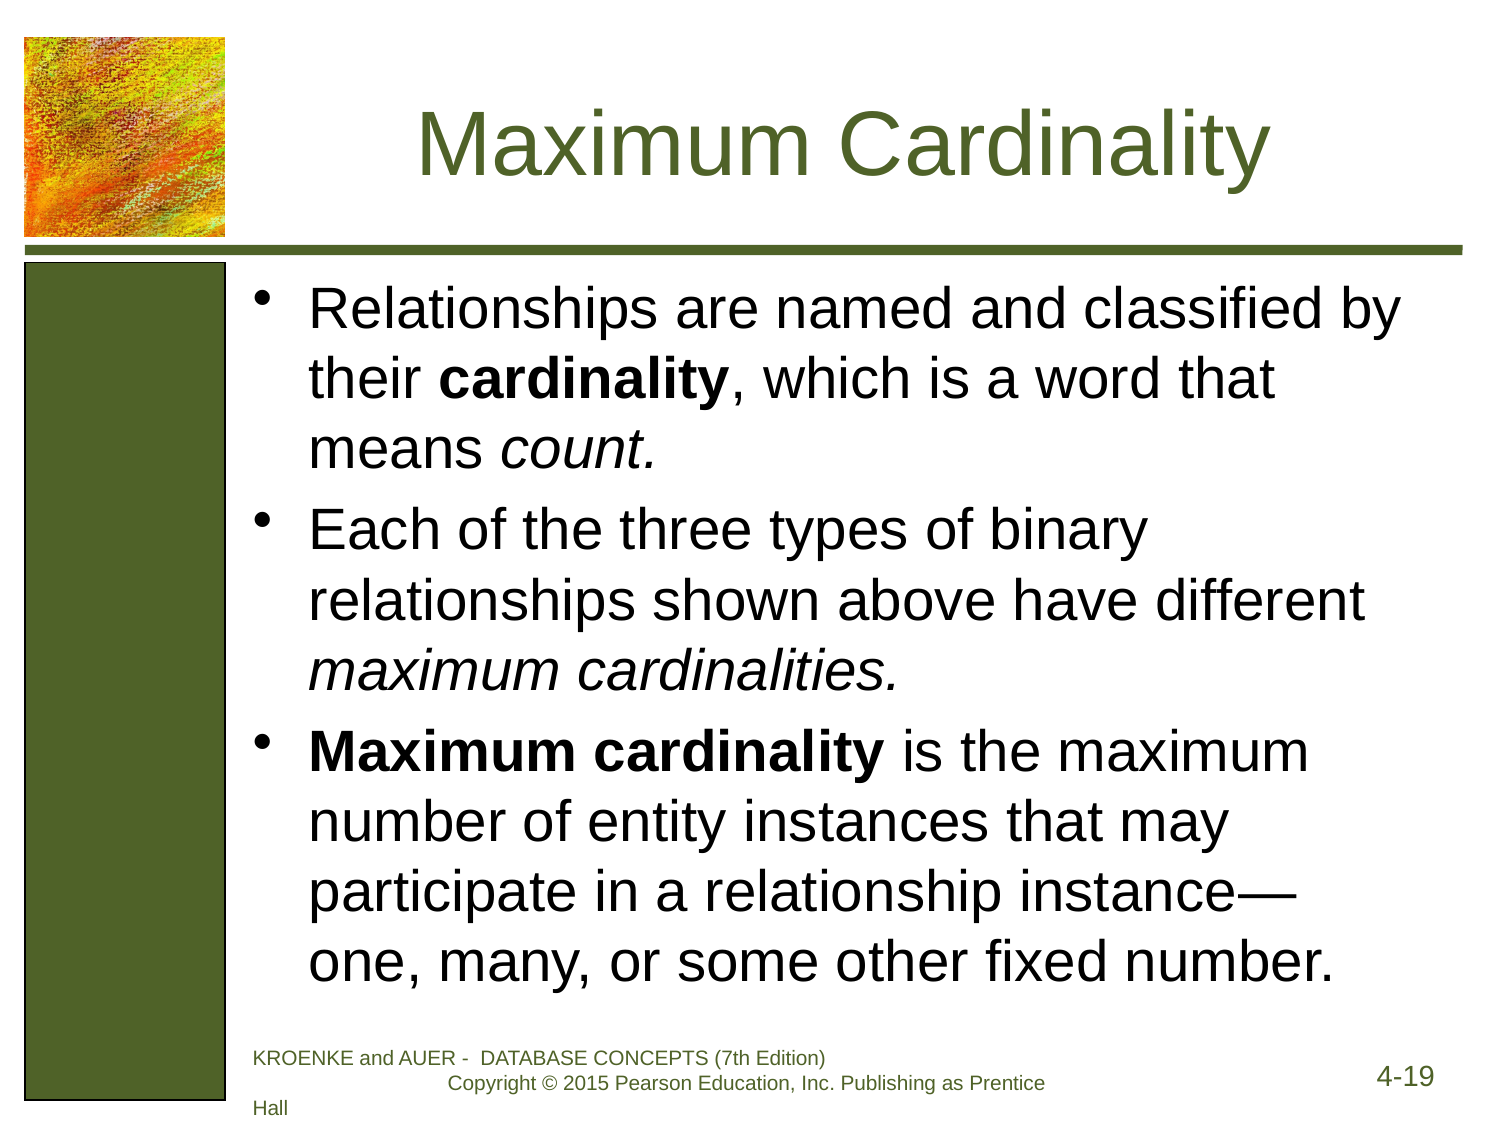

# Maximum Cardinality
Relationships are named and classified by their cardinality, which is a word that means count.
Each of the three types of binary relationships shown above have different maximum cardinalities.
Maximum cardinality is the maximum number of entity instances that may participate in a relationship instance—one, many, or some other fixed number.
KROENKE and AUER -  DATABASE CONCEPTS (7th Edition)                                                                             Copyright © 2015 Pearson Education, Inc. Publishing as Prentice Hall
4-19